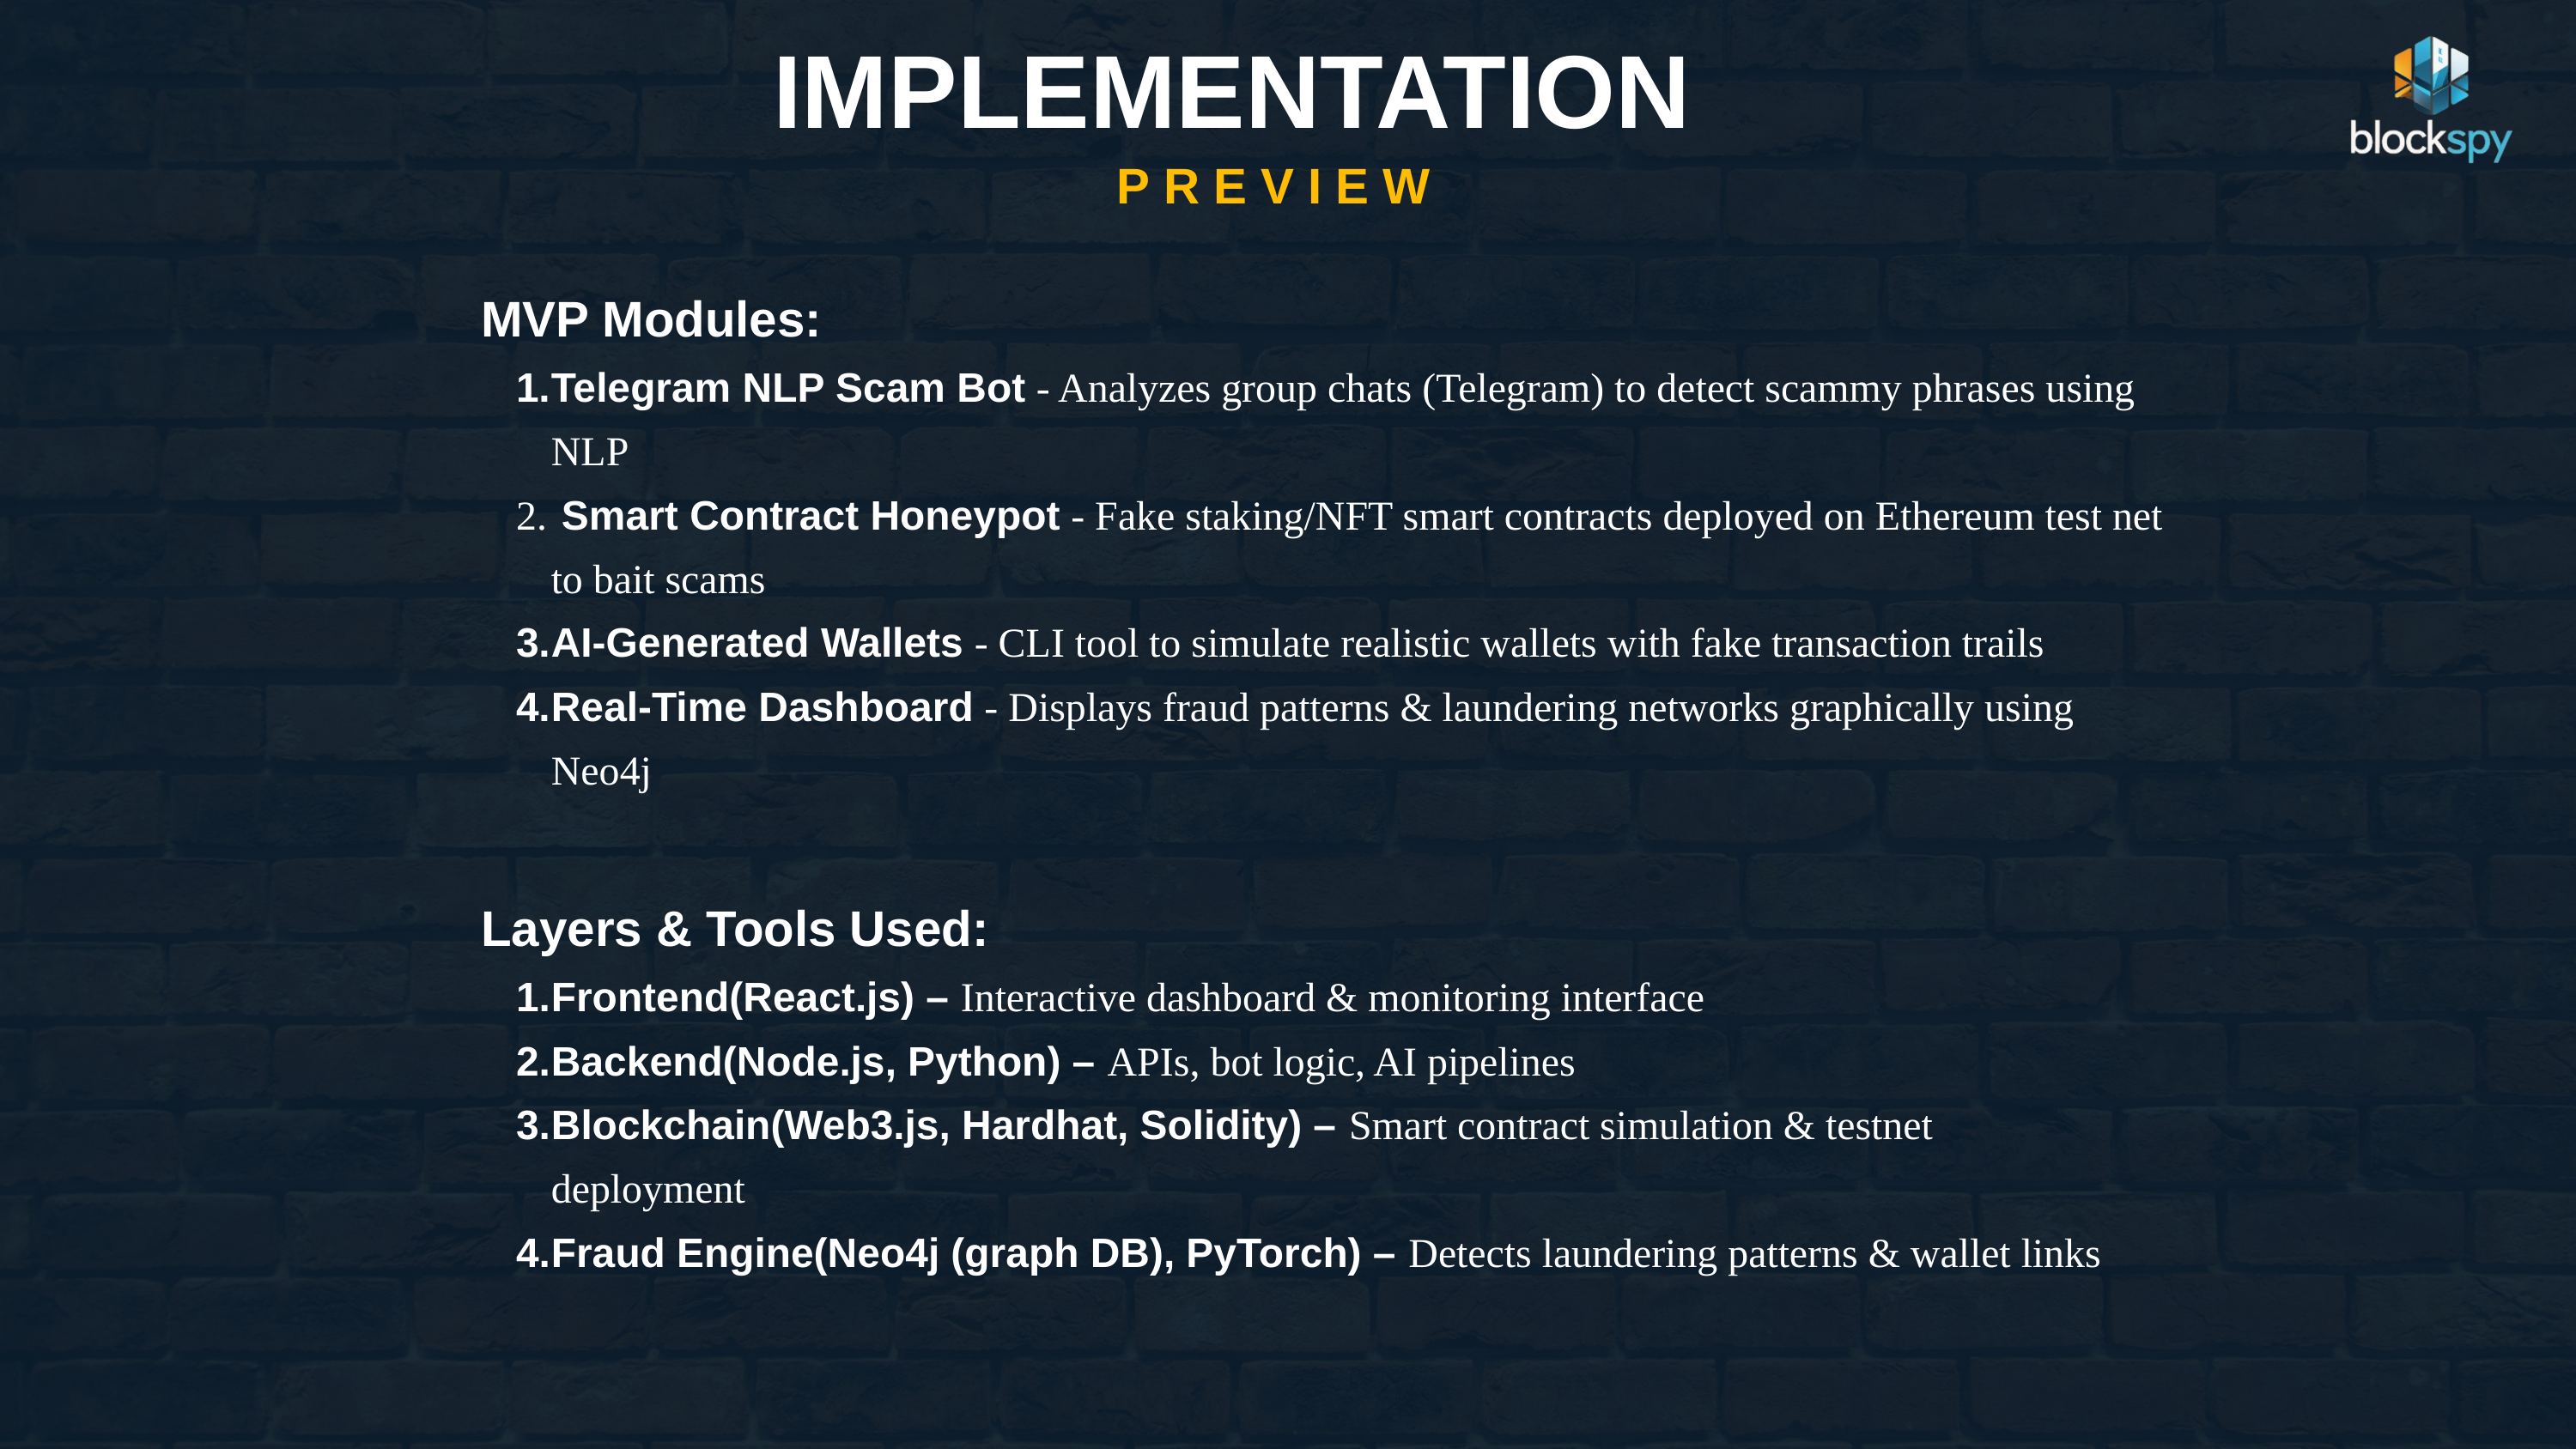

IMPLEMENTATION
PREVIEW
MVP Modules:
Telegram NLP Scam Bot - Analyzes group chats (Telegram) to detect scammy phrases using NLP
 Smart Contract Honeypot - Fake staking/NFT smart contracts deployed on Ethereum test net to bait scams
AI-Generated Wallets - CLI tool to simulate realistic wallets with fake transaction trails
Real-Time Dashboard - Displays fraud patterns & laundering networks graphically using Neo4j
Layers & Tools Used:
Frontend(React.js) – Interactive dashboard & monitoring interface
Backend(Node.js, Python) – APIs, bot logic, AI pipelines
Blockchain(Web3.js, Hardhat, Solidity) – Smart contract simulation & testnet deployment
Fraud Engine(Neo4j (graph DB), PyTorch) – Detects laundering patterns & wallet links